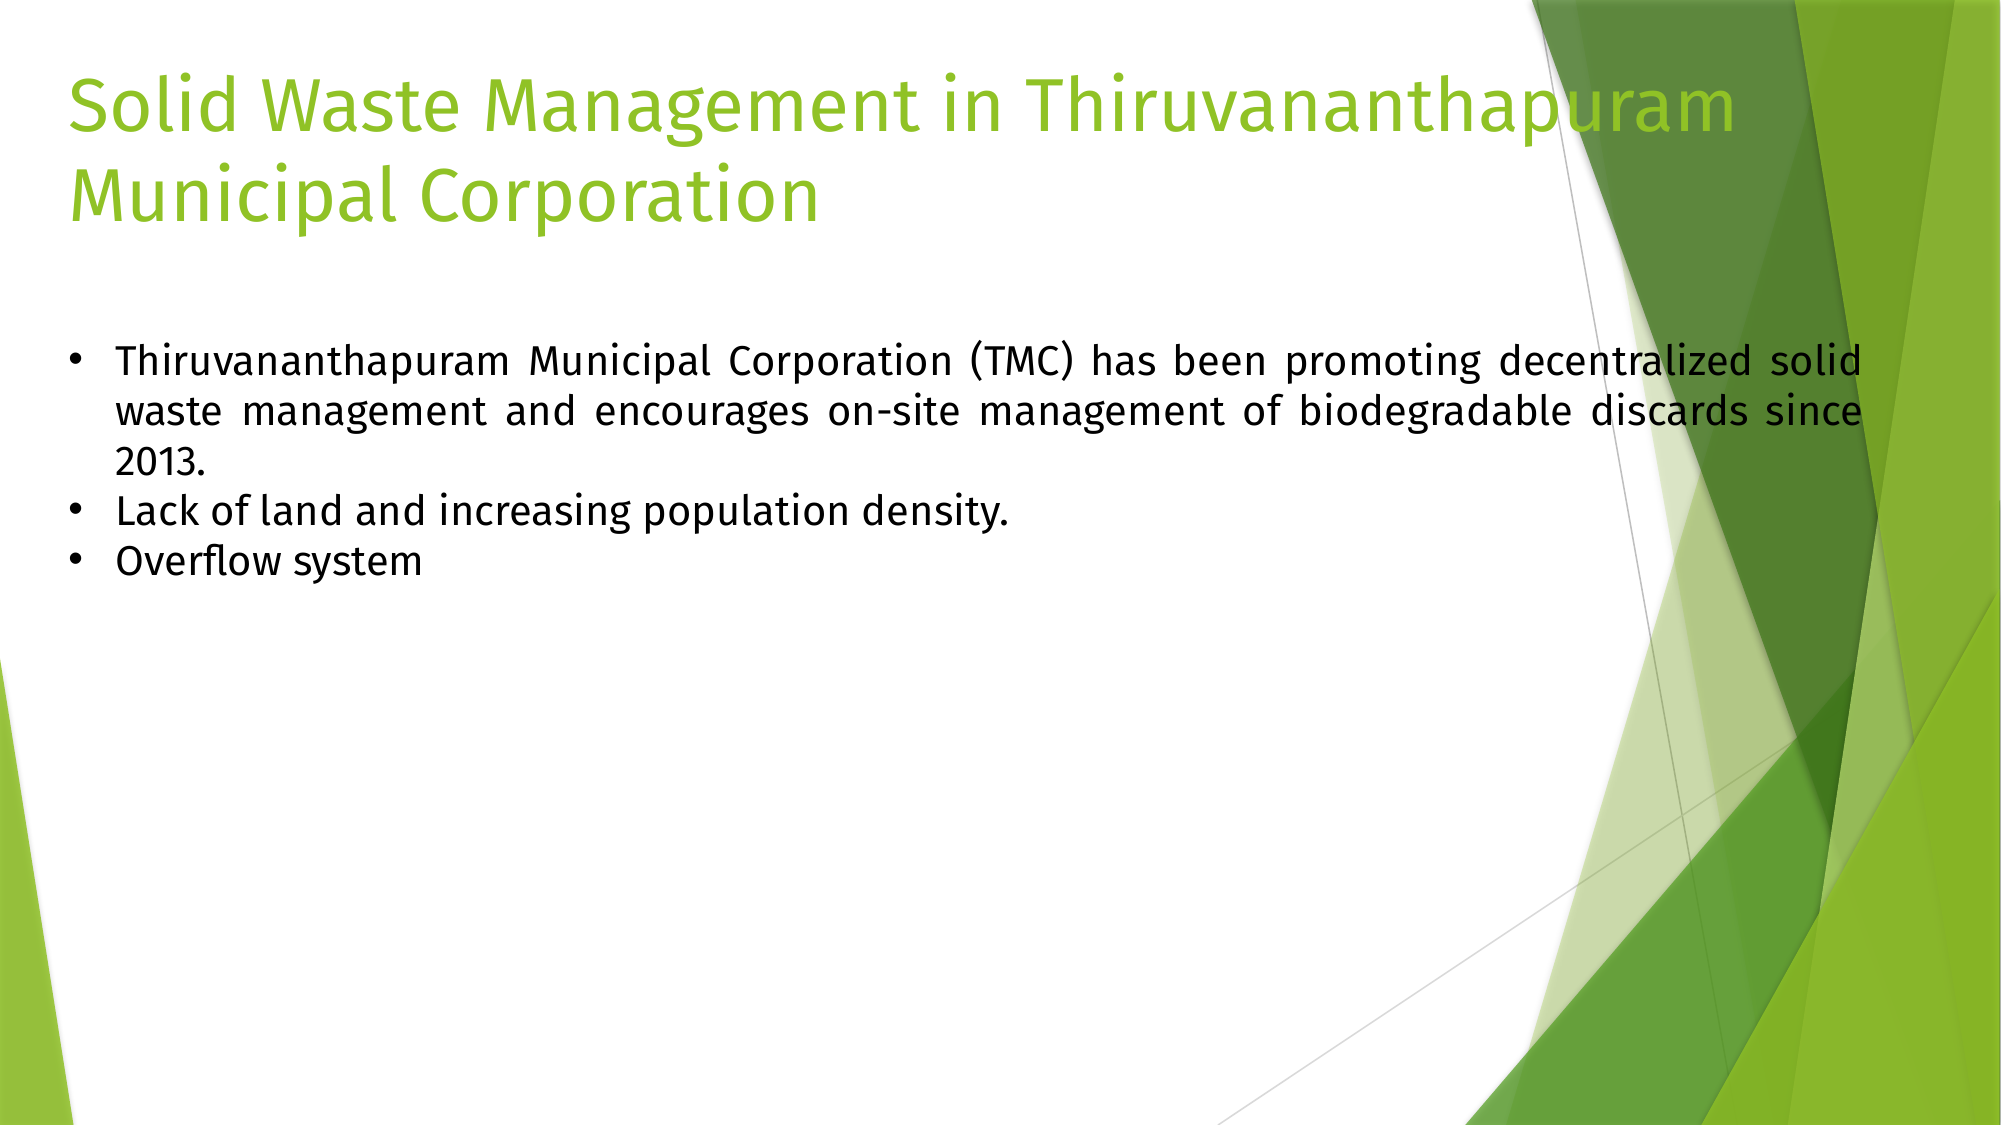

# Solid Waste Management in Thiruvananthapuram Municipal Corporation
Thiruvananthapuram Municipal Corporation (TMC) has been promoting decentralized solid waste management and encourages on-site management of biodegradable discards since 2013.
Lack of land and increasing population density.
Overflow system